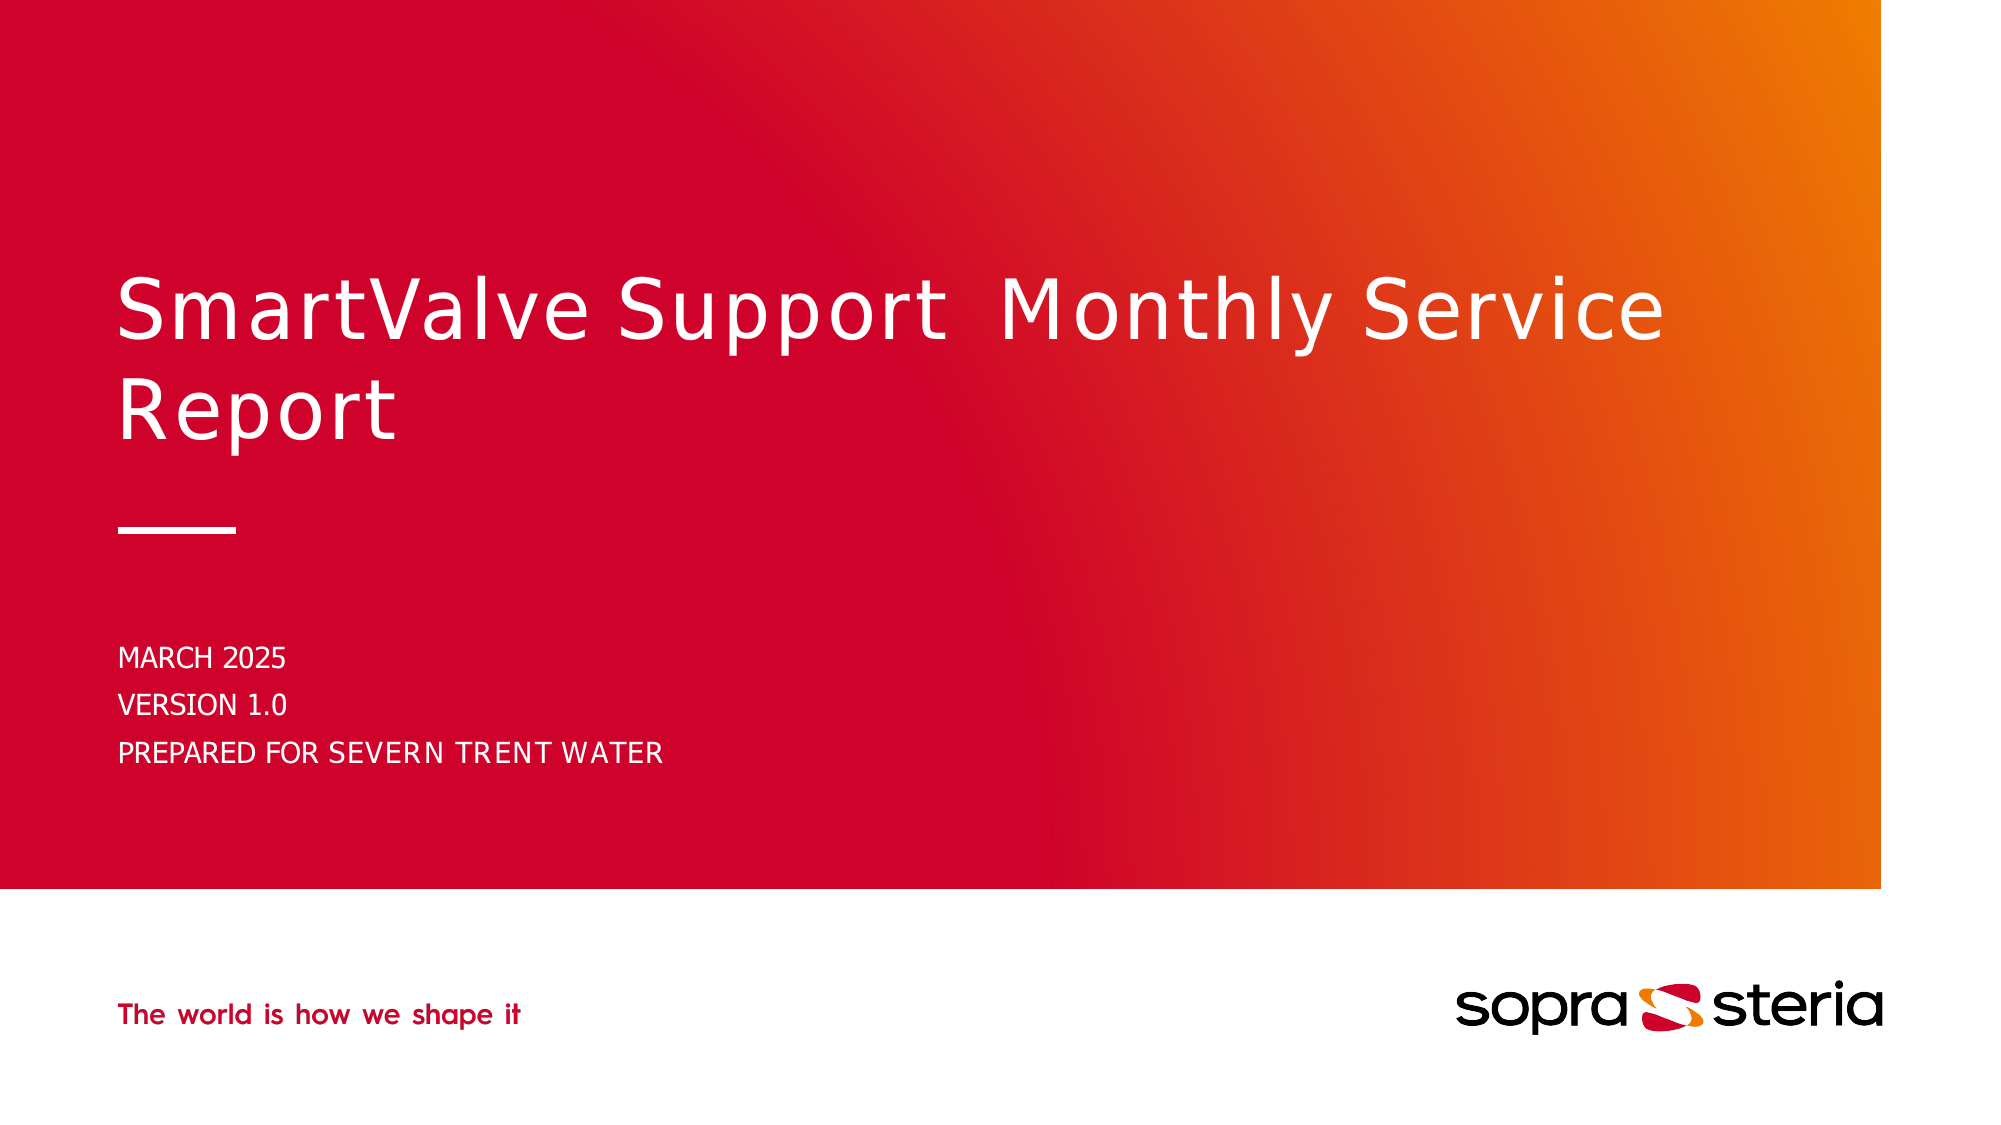

# SmartValve Support  Monthly Service Report
March 2025
Version 1.0
Prepared for Severn Trent Water